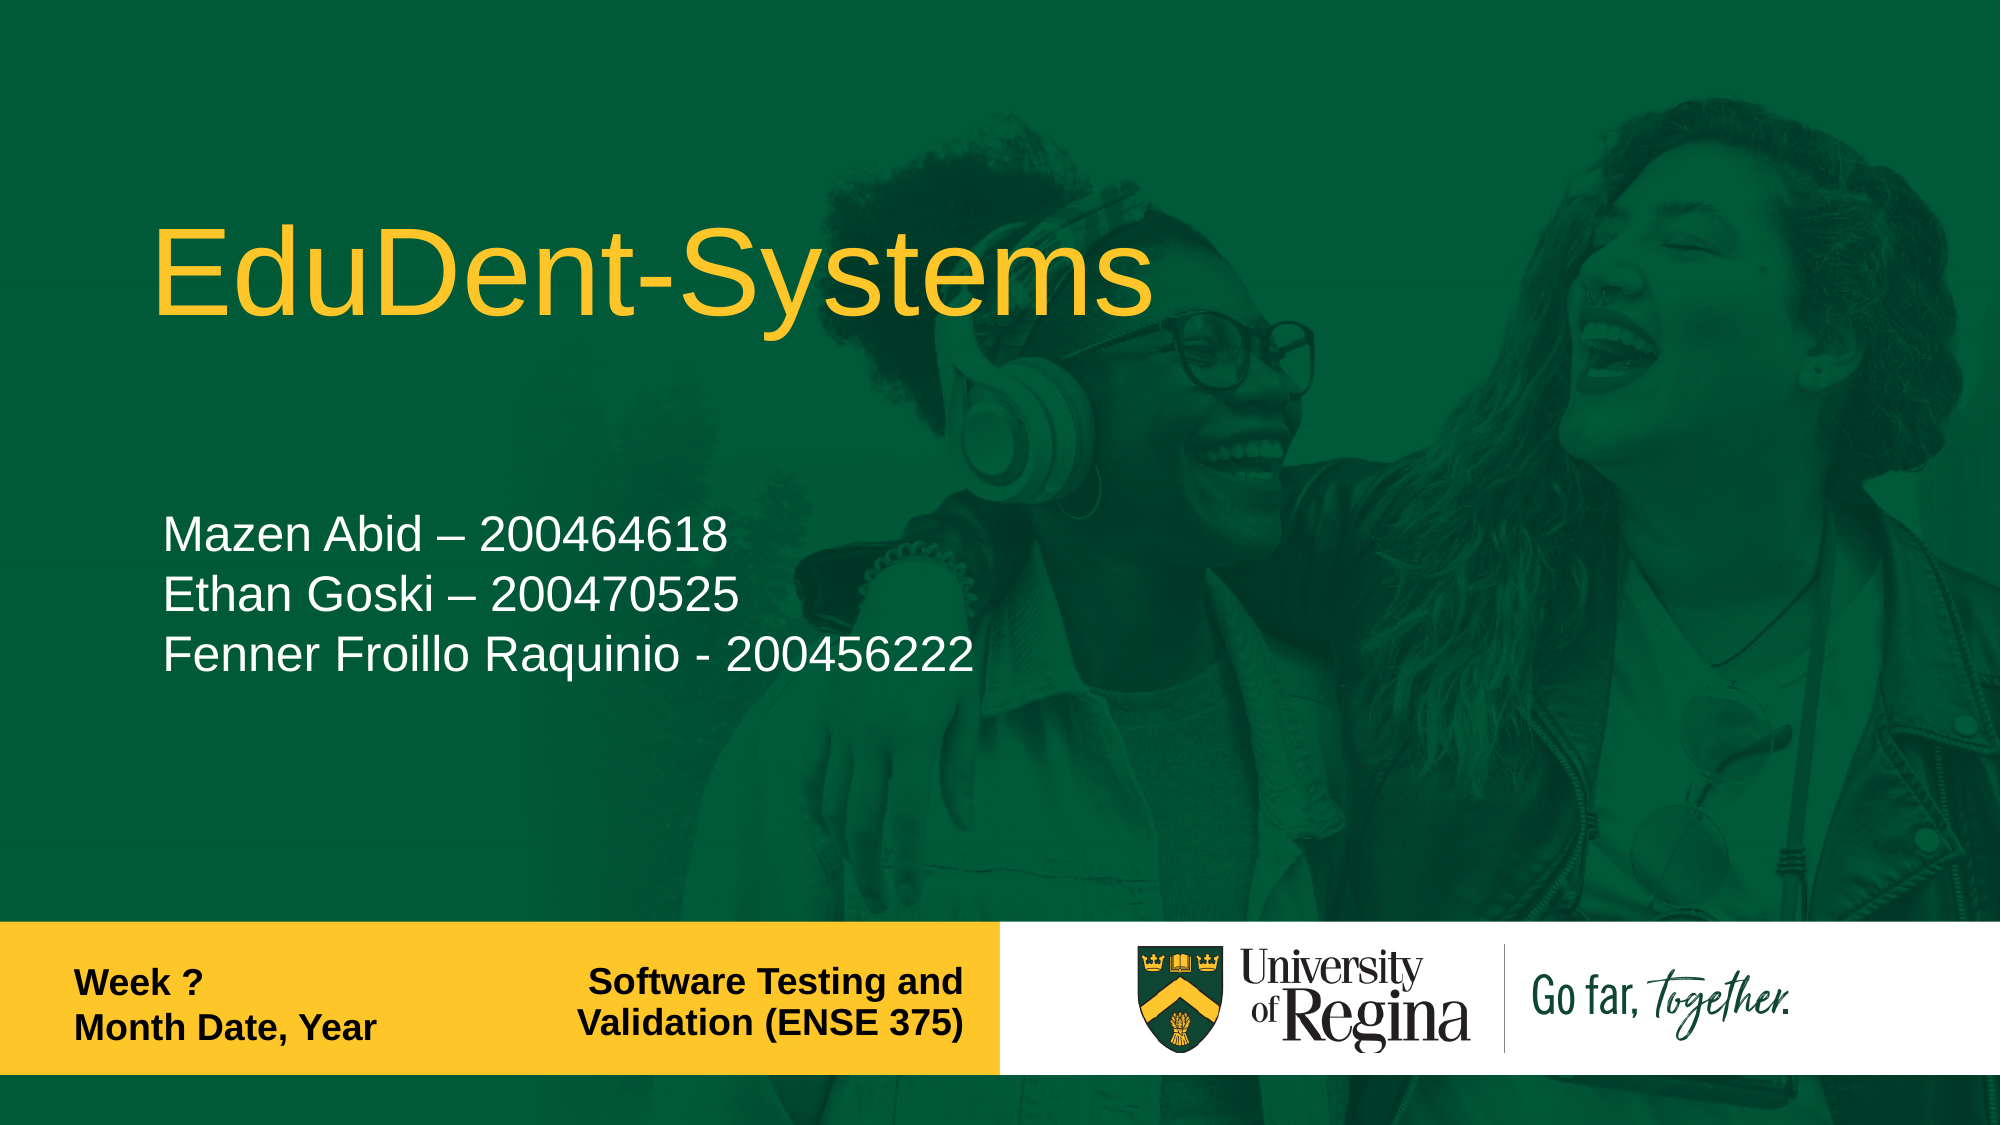

# EduDent-Systems
Mazen Abid – 200464618
Ethan Goski – 200470525
Fenner Froillo Raquinio - 200456222

Week ?
Month Date, Year
Software Testing and Validation (ENSE 375)